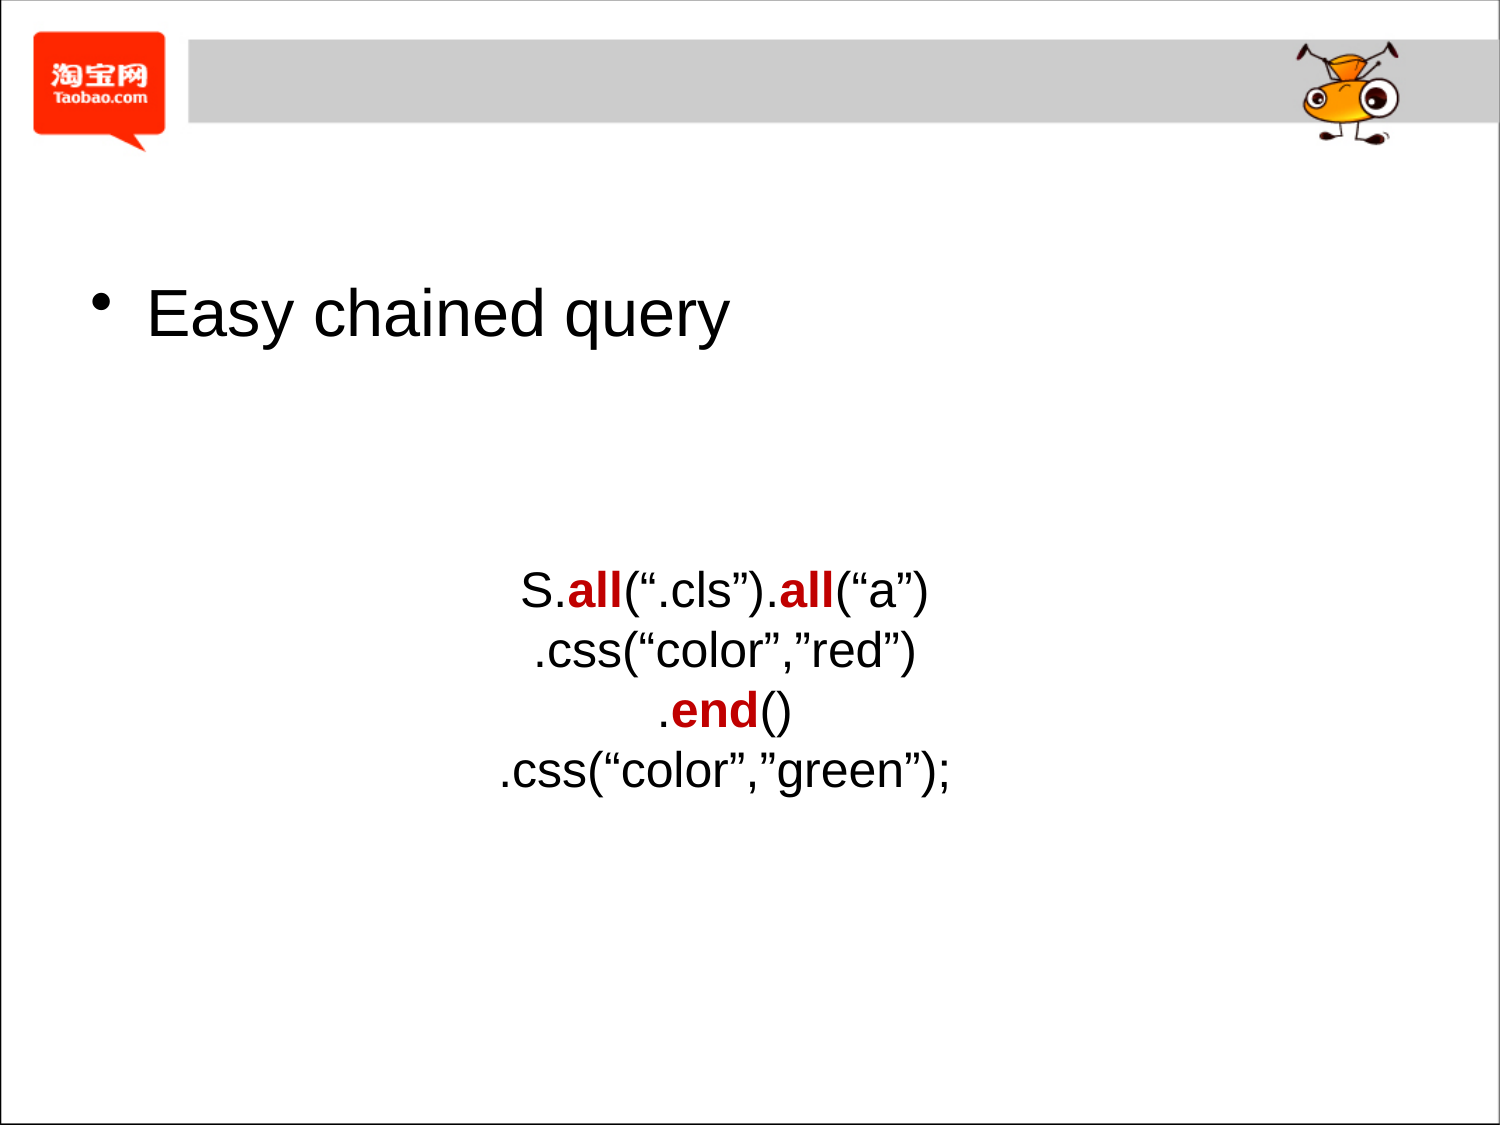

#
Easy chained query
S.all(“.cls”).all(“a”)
.css(“color”,”red”)
.end()
.css(“color”,”green”);